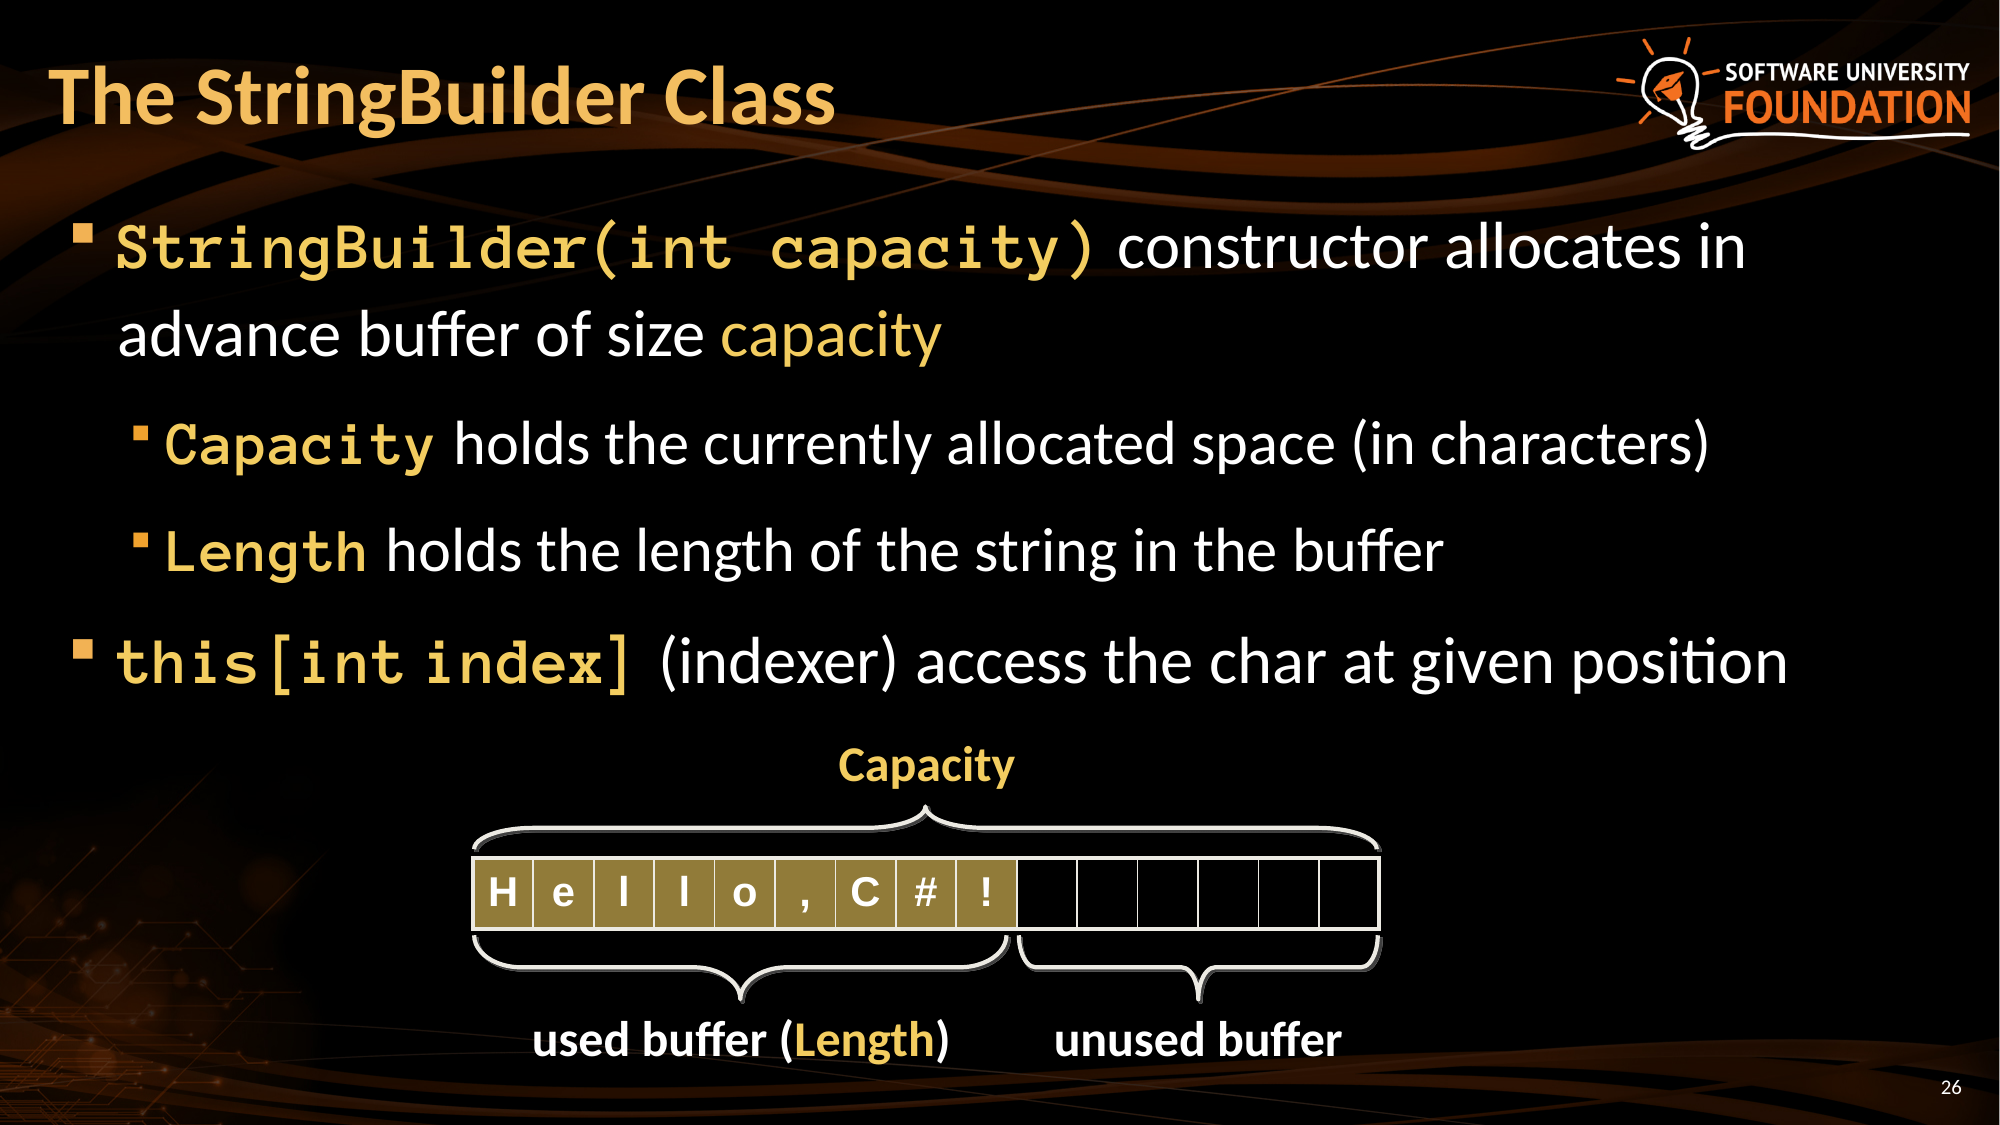

# The StringBuilder Class
StringBuilder(int capacity) constructor allocates in advance buffer of size capacity
Capacity holds the currently allocated space (in characters)
Length holds the length of the string in the buffer
this[int index] (indexer) access the char at given position

Capacity

| H | e | l | l | o | , | C | # | ! |  |  |  |  |  |  |
| --- | --- | --- | --- | --- | --- | --- | --- | --- | --- | --- | --- | --- | --- | --- |
used buffer (Length)
unused buffer
26